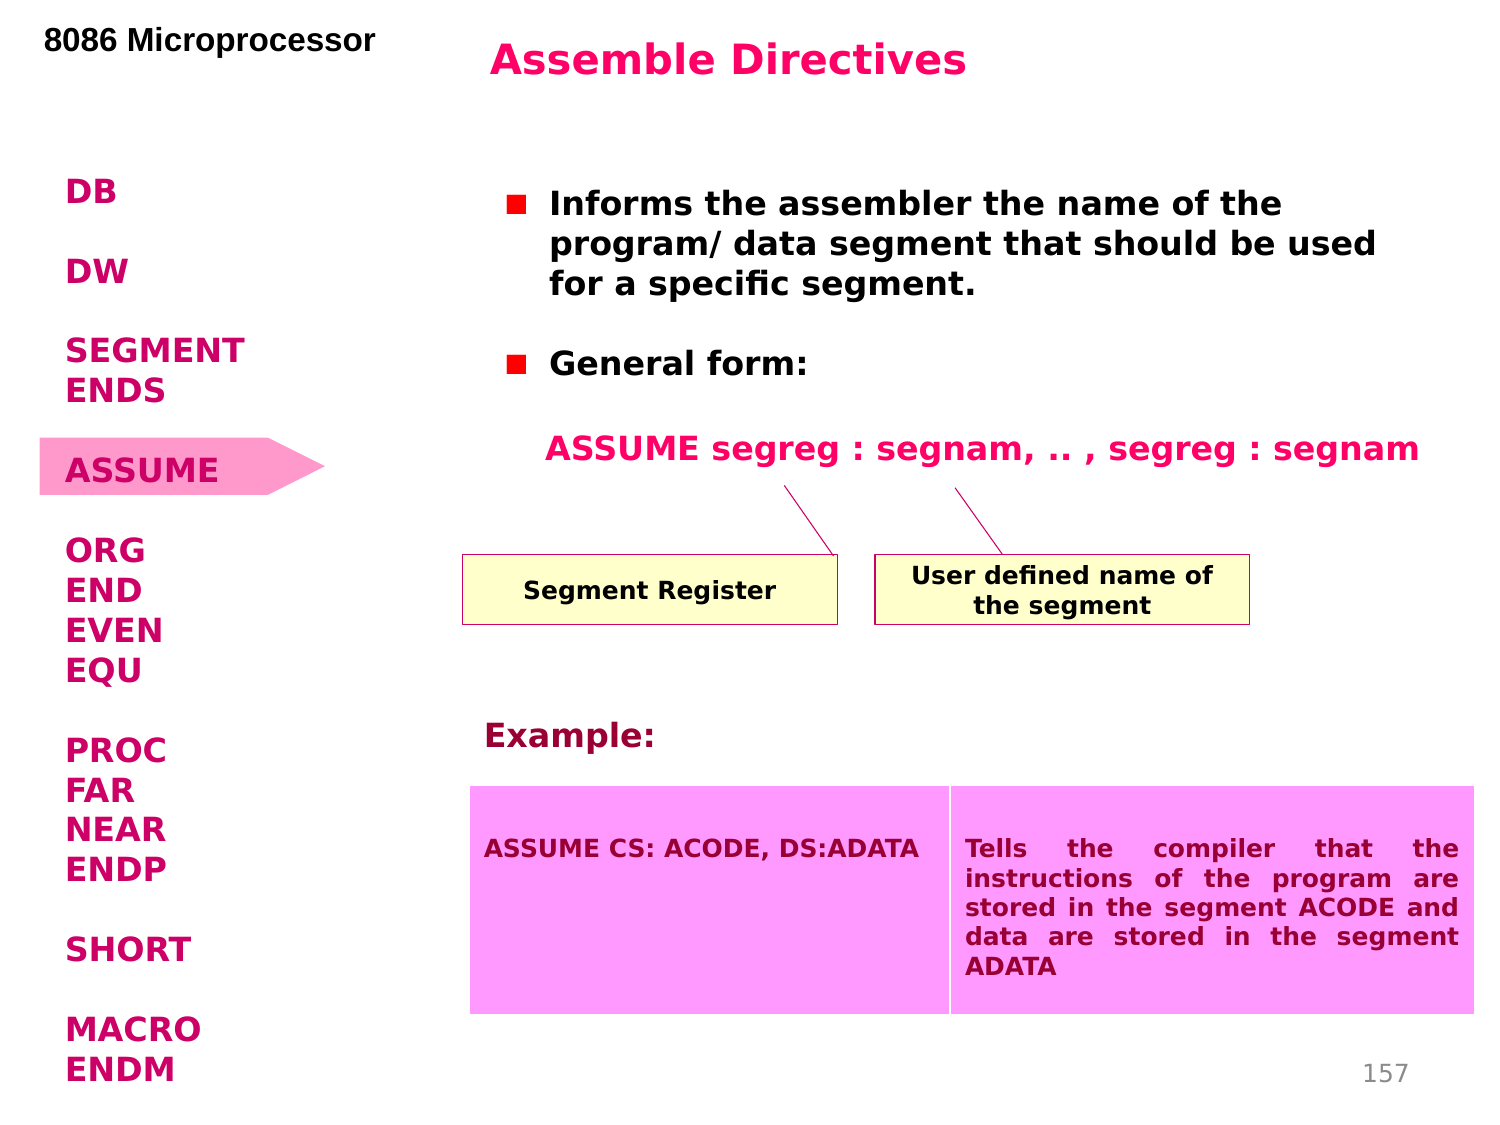

8086 Microprocessor
Assemble Directives
DB

DW

SEGMENT
ENDS

ASSUME

ORG
END
EVEN
EQU

PROC
FAR
NEAR
ENDP

SHORT

MACRO
ENDM
Informs the assembler the name of the program/ data segment that should be used for a specific segment.

General form:

ASSUME segreg : segnam, .. , segreg : segnam
Segment Register
User defined name of the segment
Example:
| ASSUME CS: ACODE, DS:ADATA | Tells the compiler that the instructions of the program are stored in the segment ACODE and data are stored in the segment ADATA |
| --- | --- |
157